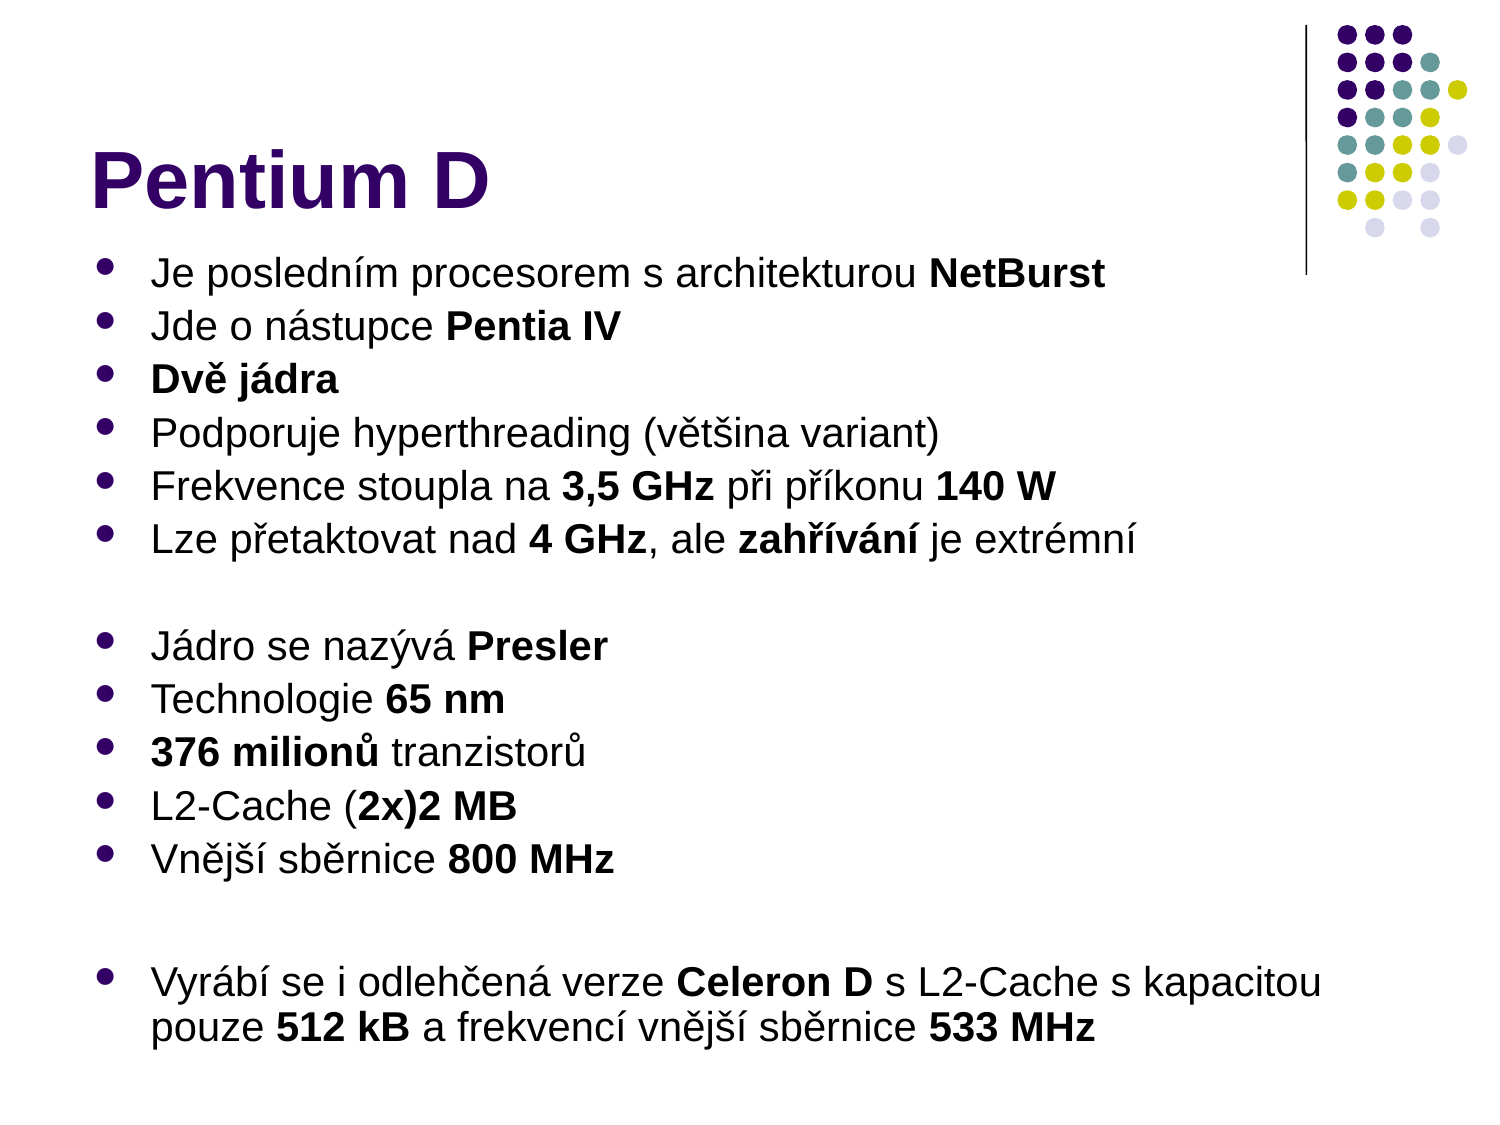

# Pentium D
Je posledním procesorem s architekturou NetBurst
Jde o nástupce Pentia IV
Dvě jádra
Podporuje hyperthreading (většina variant)
Frekvence stoupla na 3,5 GHz při příkonu 140 W
Lze přetaktovat nad 4 GHz, ale zahřívání je extrémní

Jádro se nazývá Presler
Technologie 65 nm
376 milionů tranzistorů
L2-Cache (2x)2 MB
Vnější sběrnice 800 MHz

Vyrábí se i odlehčená verze Celeron D s L2-Cache s kapacitou pouze 512 kB a frekvencí vnější sběrnice 533 MHz